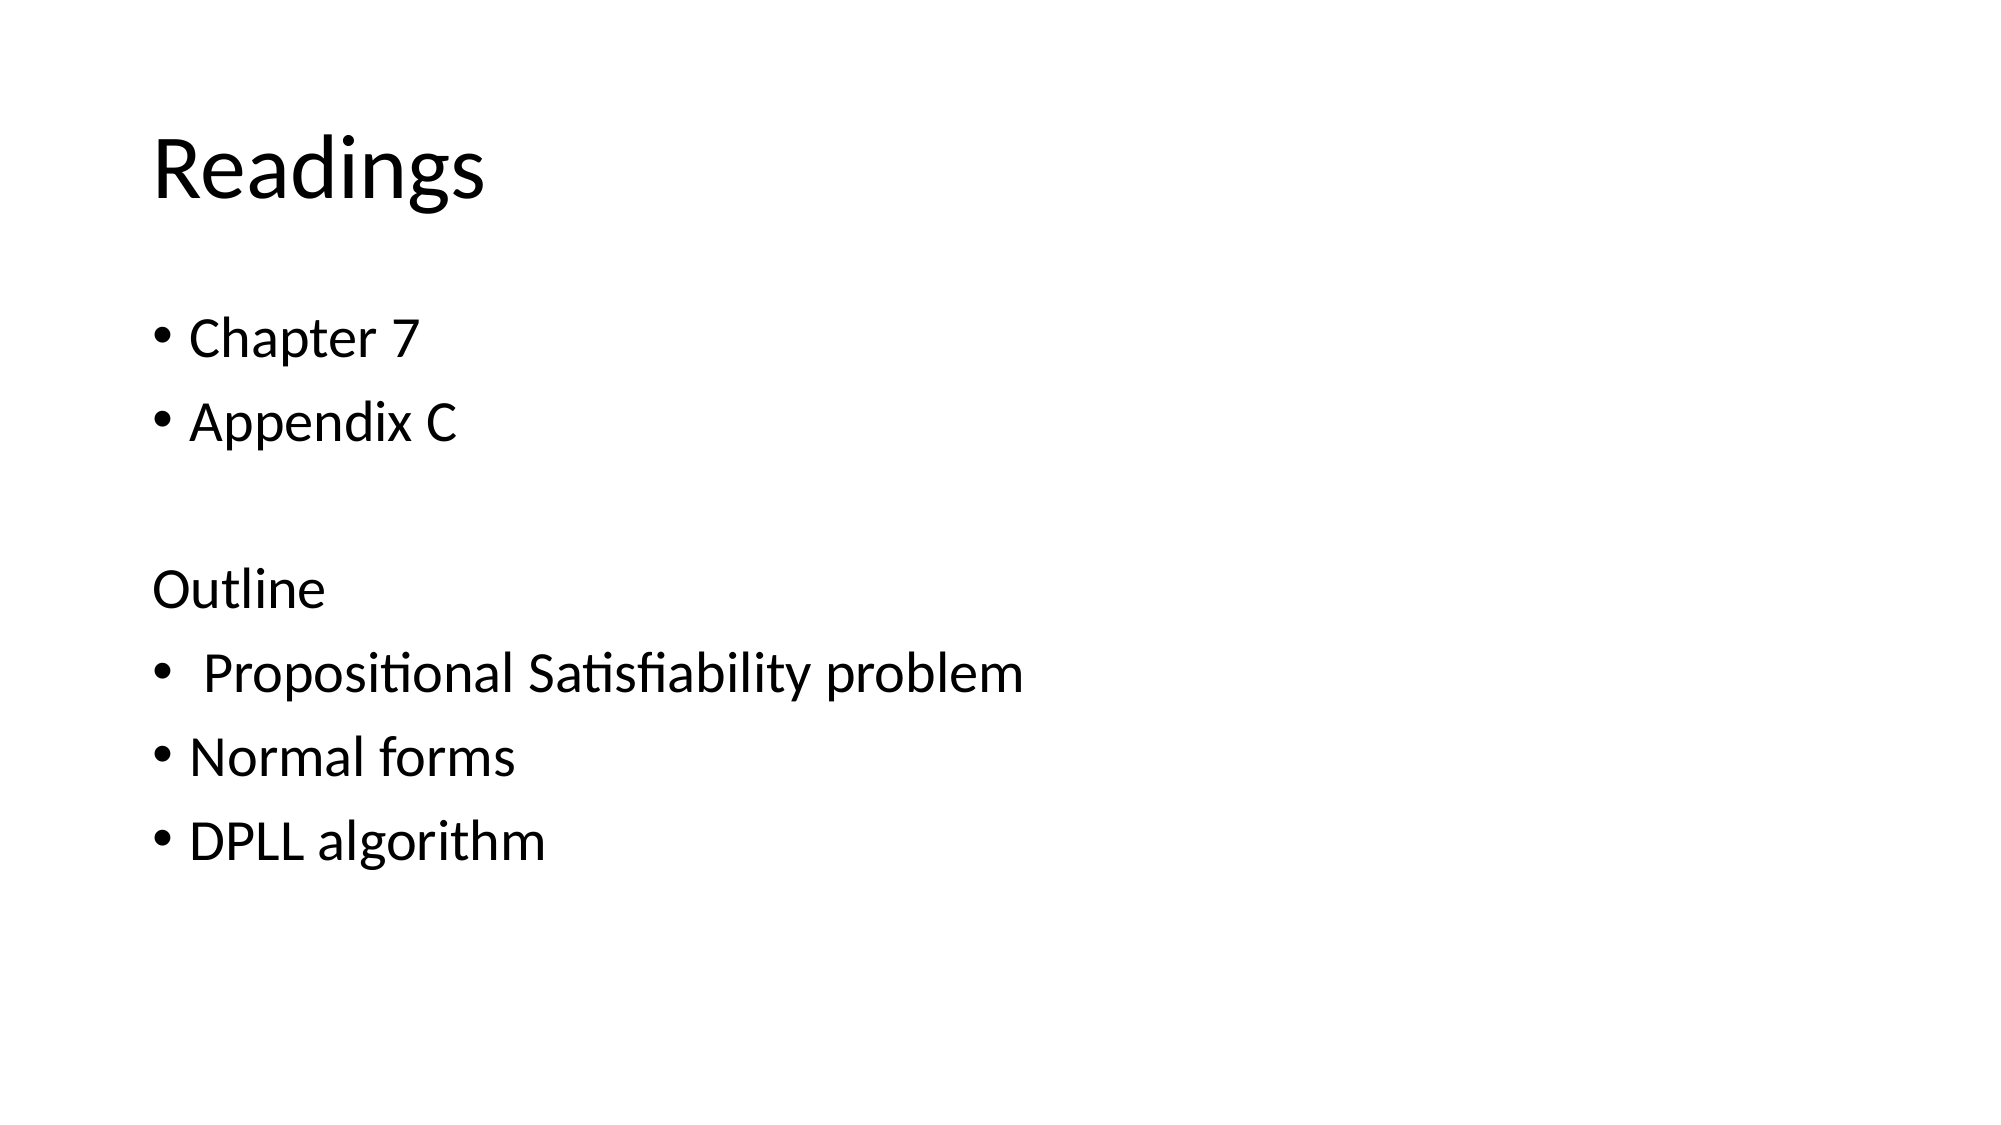

# Readings
Chapter 7
Appendix C

Outline
 Propositional Satisfiability problem
Normal forms
DPLL algorithm